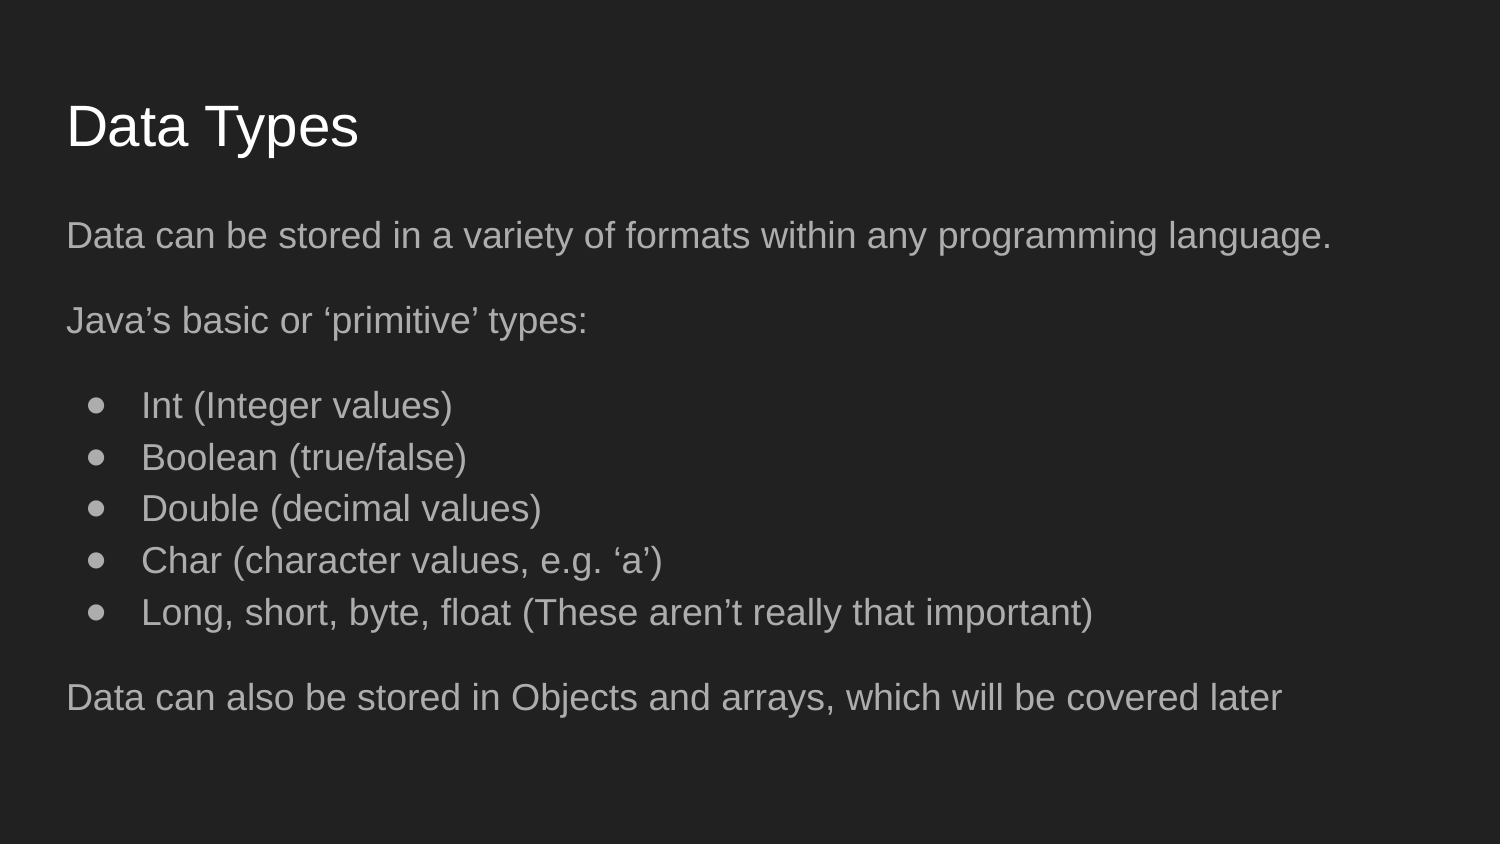

# Data Types
Data can be stored in a variety of formats within any programming language.
Java’s basic or ‘primitive’ types:
Int (Integer values)
Boolean (true/false)
Double (decimal values)
Char (character values, e.g. ‘a’)
Long, short, byte, float (These aren’t really that important)
Data can also be stored in Objects and arrays, which will be covered later